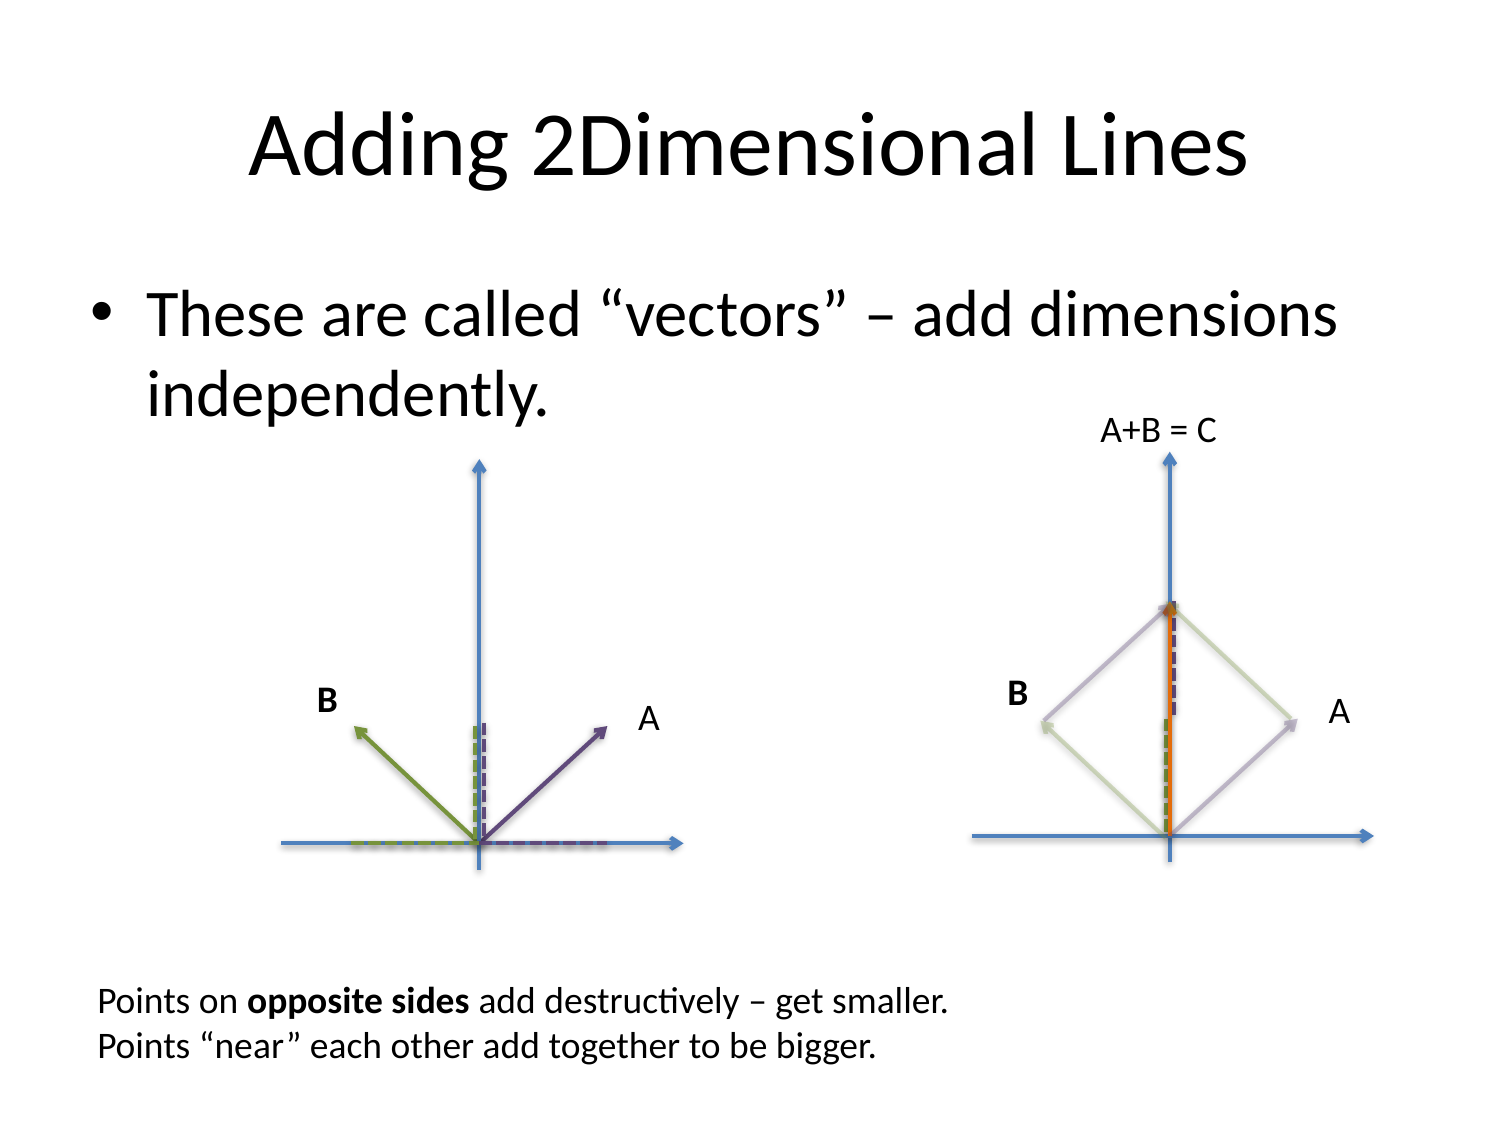

# Adding 2Dimensional Lines
These are called “vectors” – add dimensions independently.
A+B = C
B
B
A
A
Points on opposite sides add destructively – get smaller.
Points “near” each other add together to be bigger.